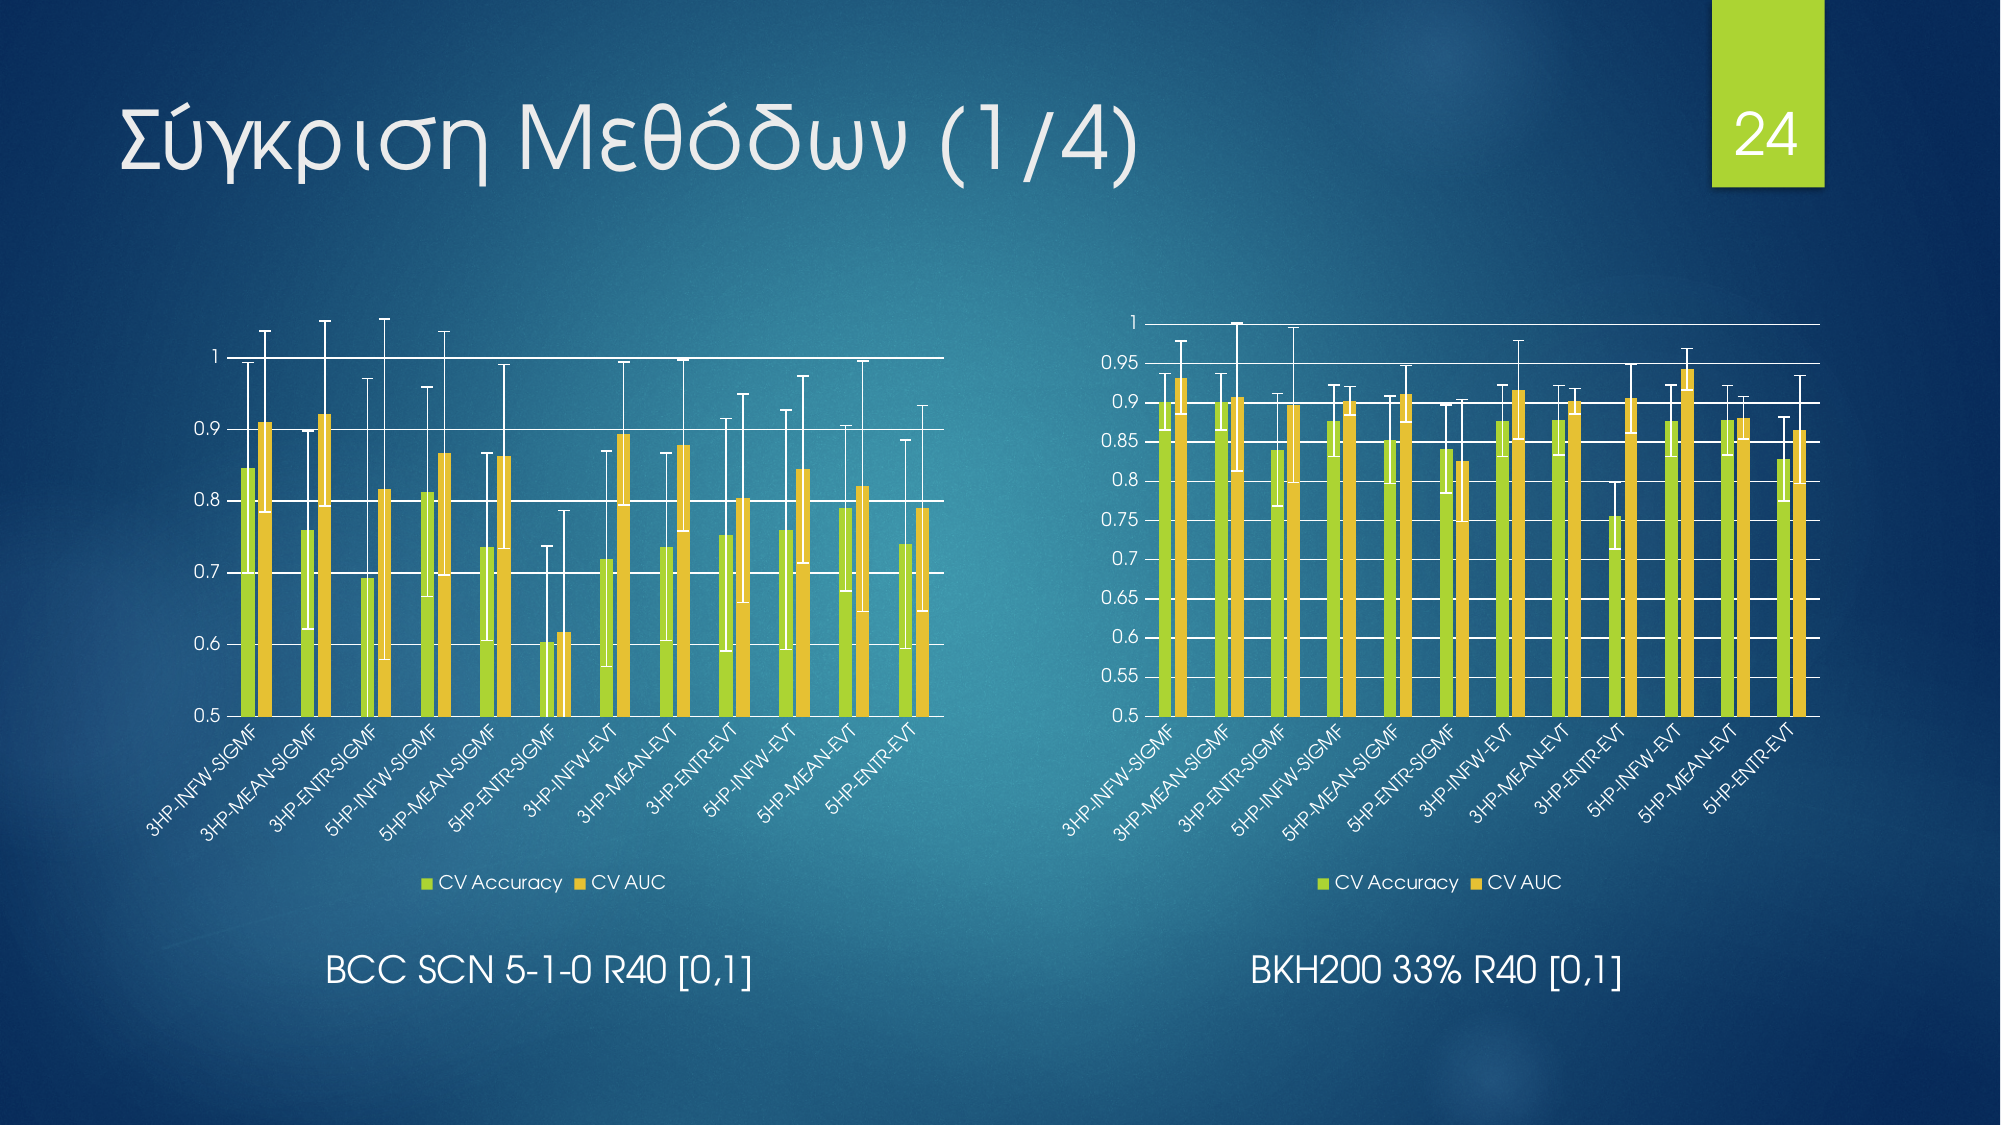

24
# Σύγκριση Μεθόδων (1/4)

### Chart

| Category | CV Accuracy | CV AUC |
|---|---|---|
| 3HP-INFW-SIGMF | 0.846666666666667 | 0.911111111111111 |
| 3HP-MEAN-SIGMF | 0.76 | 0.922222222222222 |
| 3HP-ENTR-SIGMF | 0.693333333333333 | 0.816666666666667 |
| 5HP-INFW-SIGMF | 0.813333333333333 | 0.866666666666667 |
| 5HP-MEAN-SIGMF | 0.736666666666667 | 0.8625 |
| 5HP-ENTR-SIGMF | 0.603333333333333 | 0.618055555555556 |
| 3HP-INFW-EVT | 0.72 | 0.894444444444445 |
| 3HP-MEAN-EVT | 0.736666666666667 | 0.877777777777778 |
| 3HP-ENTR-EVT | 0.753333333333333 | 0.804166666666667 |
| 5HP-INFW-EVT | 0.76 | 0.844444444444445 |
| 5HP-MEAN-EVT | 0.79 | 0.820833333333333 |
| 5HP-ENTR-EVT | 0.74 | 0.790277777777778 |

### Chart

| Category | CV Accuracy | CV AUC |
|---|---|---|
| 3HP-INFW-SIGMF | 0.901470588235294 | 0.932348484848485 |
| 3HP-MEAN-SIGMF | 0.901470588235294 | 0.907575757575758 |
| 3HP-ENTR-SIGMF | 0.840441176470588 | 0.897651515151515 |
| 5HP-INFW-SIGMF | 0.877205882352941 | 0.90280303030303 |
| 5HP-MEAN-SIGMF | 0.852941176470588 | 0.911969696969697 |
| 5HP-ENTR-SIGMF | 0.841176470588235 | 0.826515151515151 |
| 3HP-INFW-EVT | 0.877205882352941 | 0.916780303030303 |
| 3HP-MEAN-EVT | 0.877941176470588 | 0.901969696969697 |
| 3HP-ENTR-EVT | 0.755882352941176 | 0.905757575757576 |
| 5HP-INFW-EVT | 0.877205882352941 | 0.943106060606061 |
| 5HP-MEAN-EVT | 0.877941176470588 | 0.880833333333333 |
| 5HP-ENTR-EVT | 0.828676470588235 | 0.865984848484848 |
BCC SCN 5-1-0 R40 [0,1]
BKH200 33% R40 [0,1]